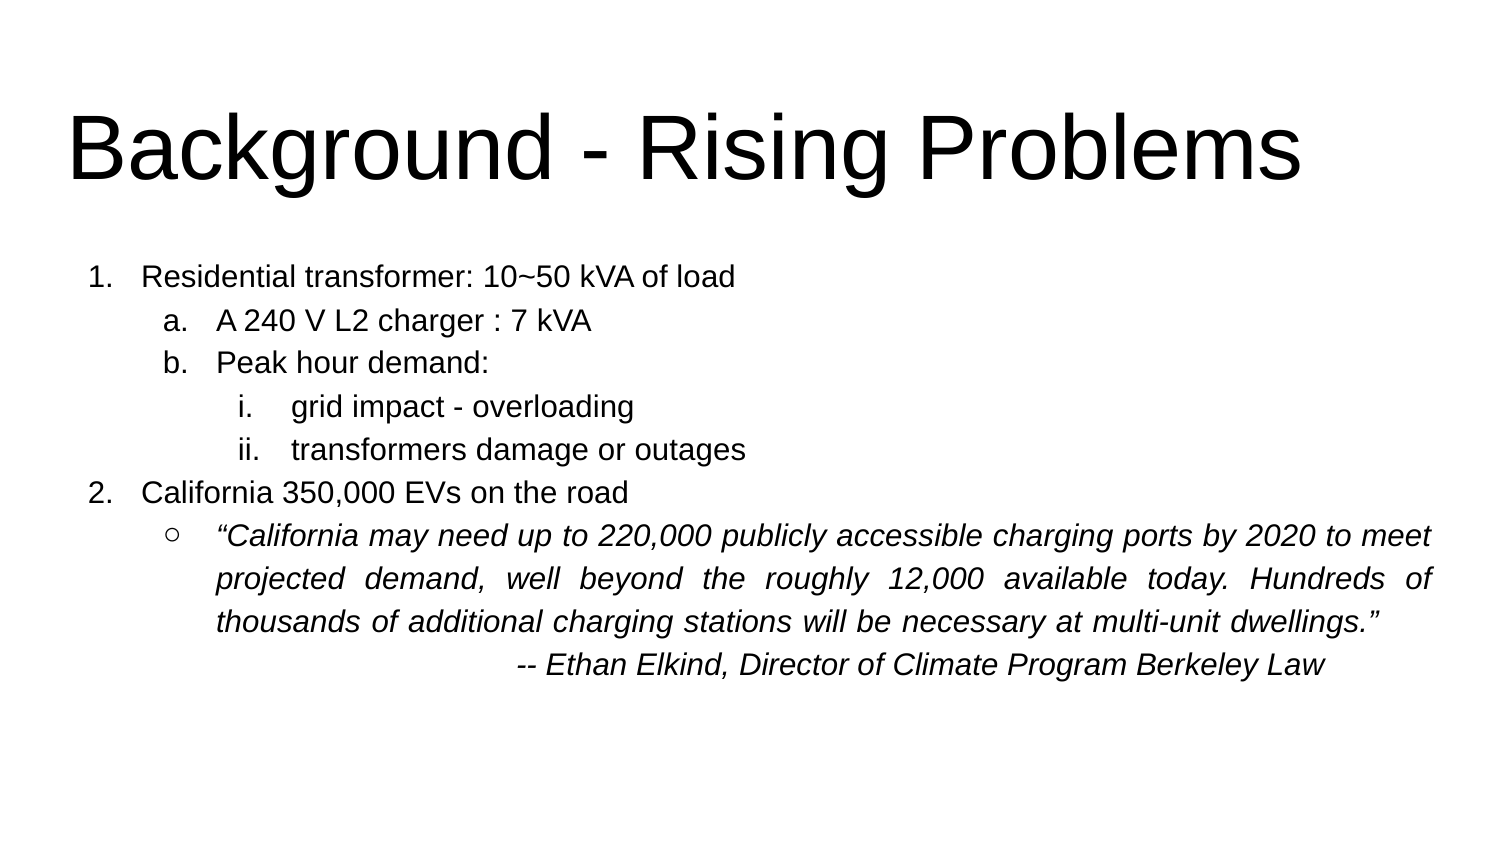

# Background - Rising Problems
Residential transformer: 10~50 kVA of load
A 240 V L2 charger : 7 kVA
Peak hour demand:
grid impact - overloading
transformers damage or outages
California 350,000 EVs on the road
“California may need up to 220,000 publicly accessible charging ports by 2020 to meet projected demand, well beyond the roughly 12,000 available today. Hundreds of thousands of additional charging stations will be necessary at multi-unit dwellings.”			-- Ethan Elkind, Director of Climate Program Berkeley Law